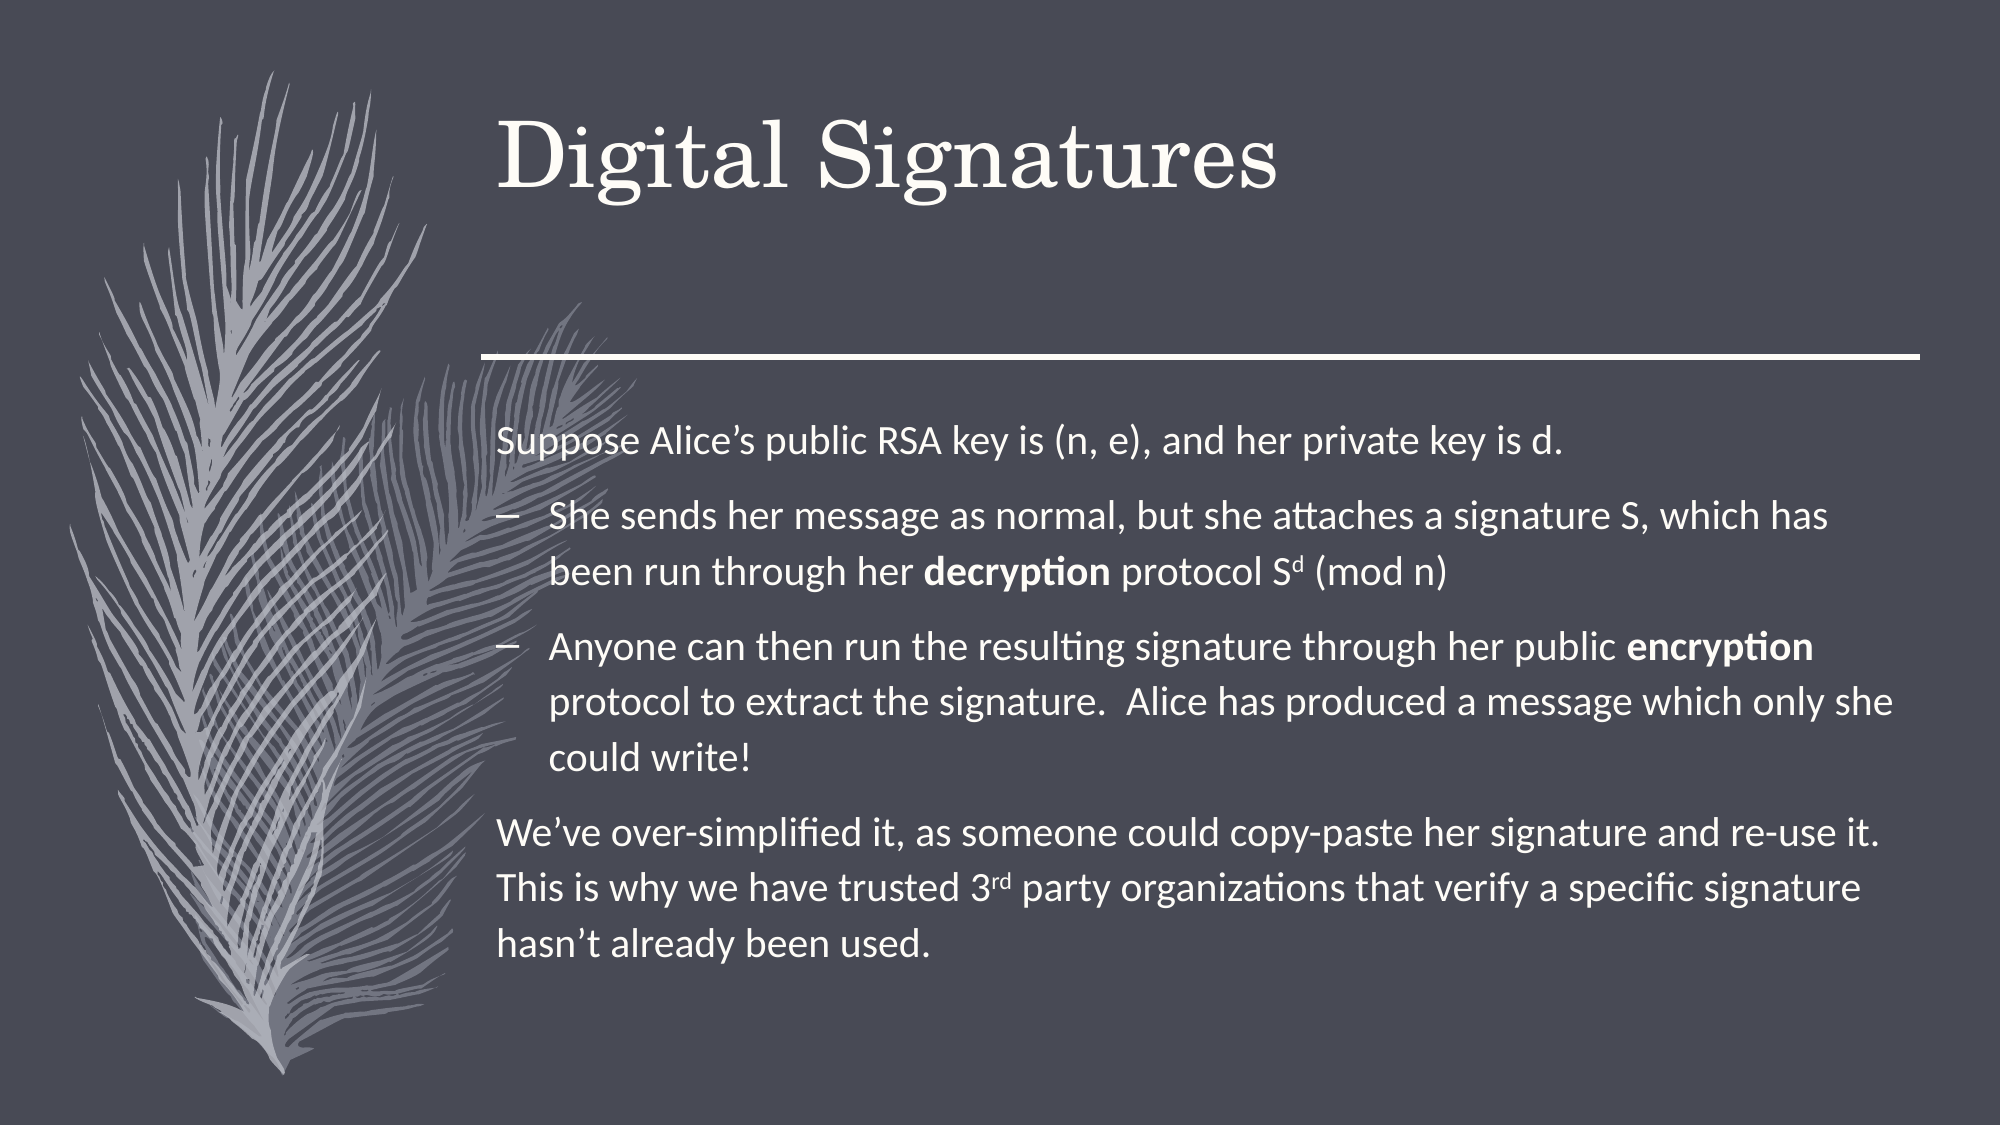

# Digital Signatures
Suppose Alice’s public RSA key is (n, e), and her private key is d.
She sends her message as normal, but she attaches a signature S, which has been run through her decryption protocol Sd (mod n)
Anyone can then run the resulting signature through her public encryption protocol to extract the signature.  Alice has produced a message which only she could write!
We’ve over-simplified it, as someone could copy-paste her signature and re-use it.  This is why we have trusted 3rd party organizations that verify a specific signature hasn’t already been used.